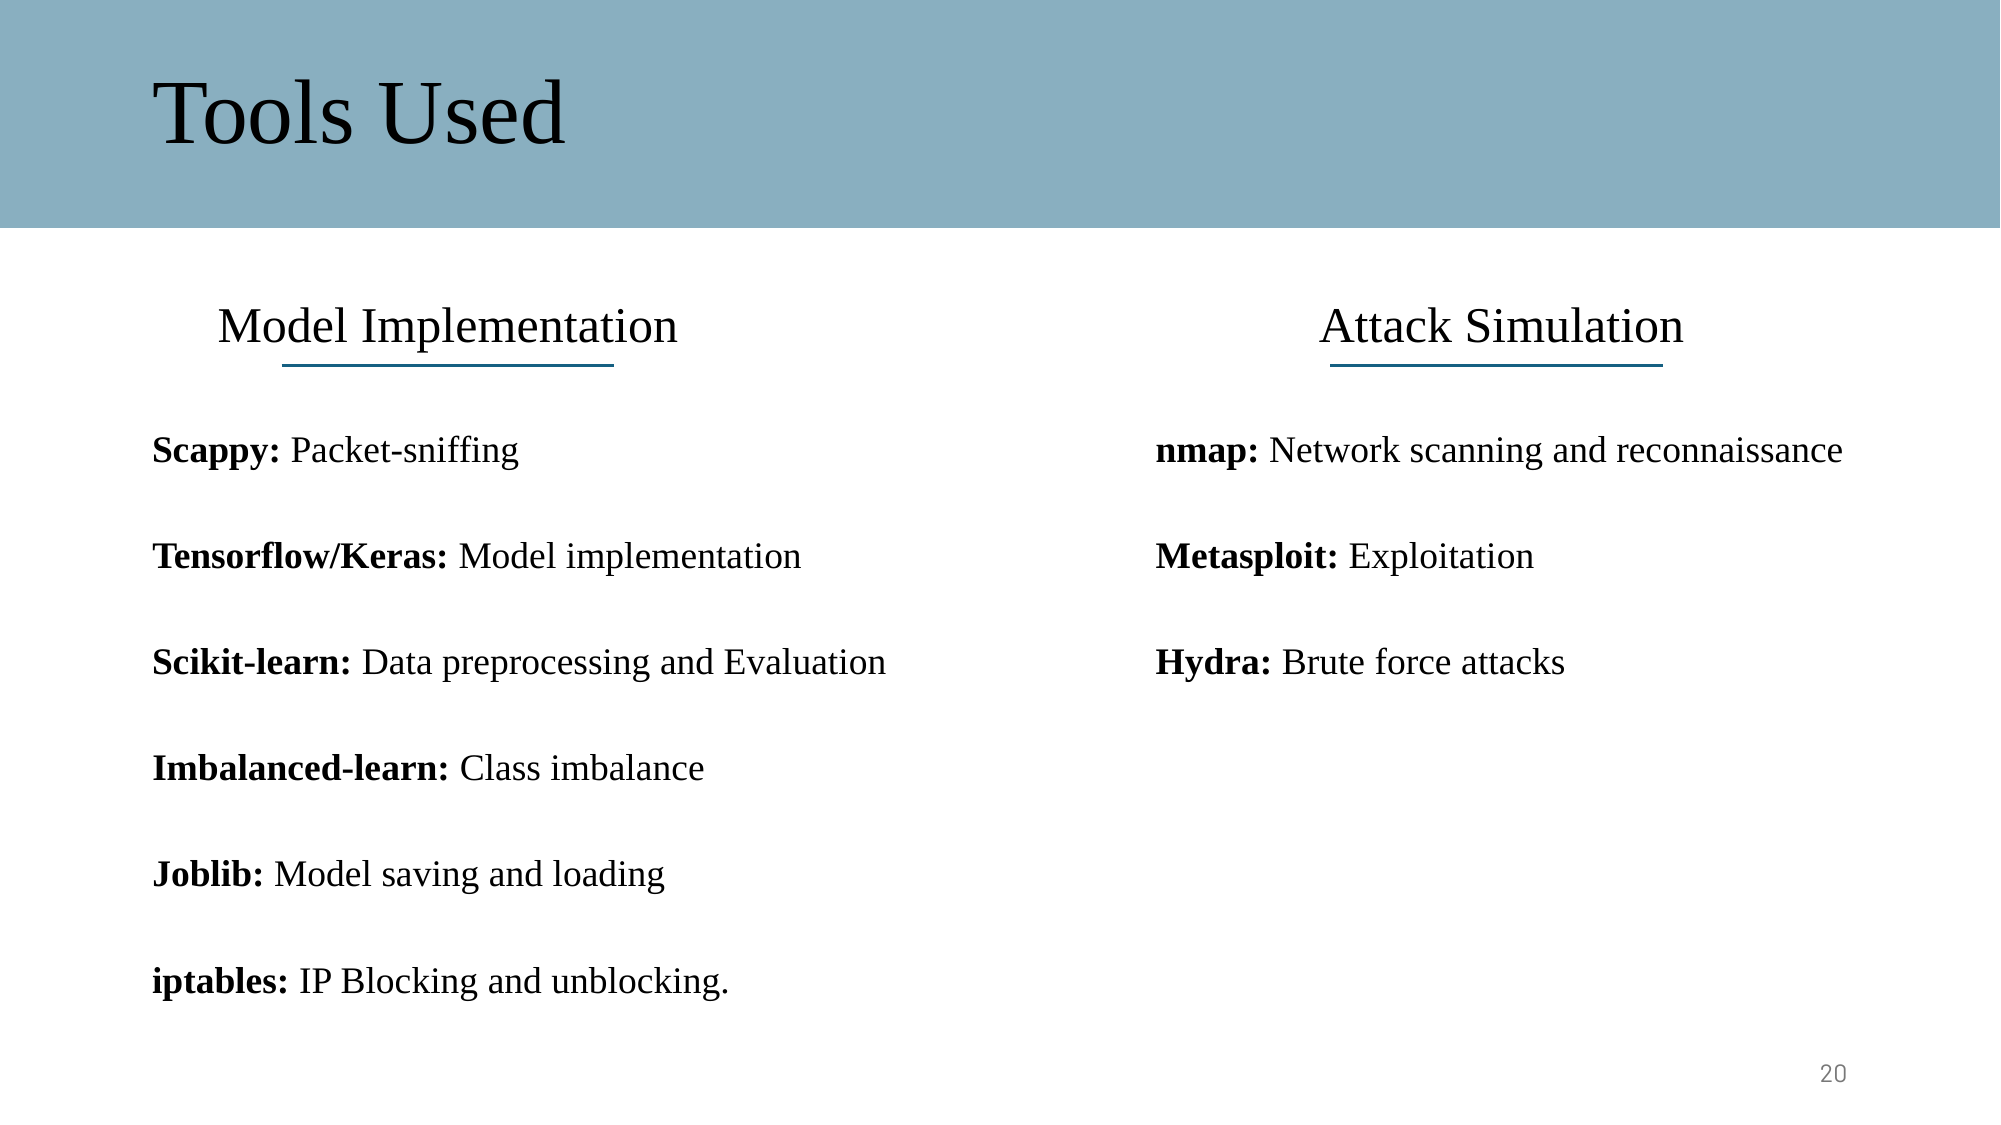

# Tools Used

Model Implementation
Attack Simulation
Scappy: Packet-sniffing
nmap: Network scanning and reconnaissance
Tensorflow/Keras: Model implementation
Metasploit: Exploitation
Scikit-learn: Data preprocessing and Evaluation
Hydra: Brute force attacks
Imbalanced-learn: Class imbalance
Joblib: Model saving and loading
iptables: IP Blocking and unblocking.
20